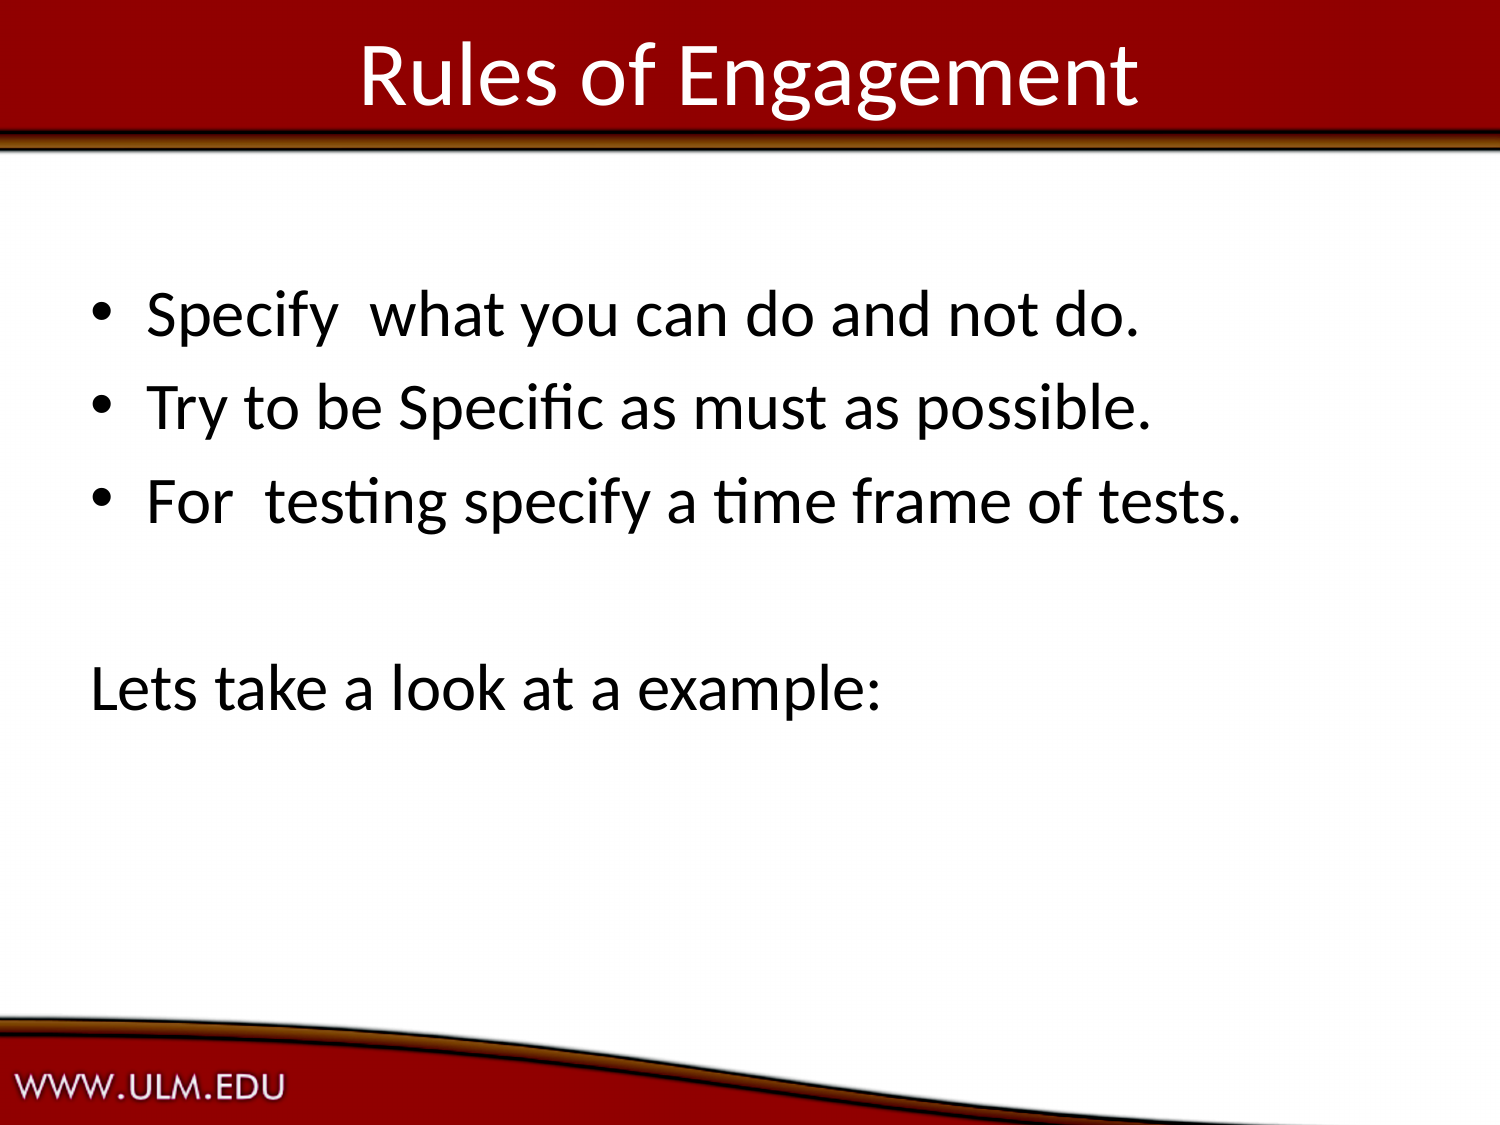

# Rules of Engagement
Specify  what you can do and not do.
Try to be Specific as must as possible.
For  testing specify a time frame of tests.

Lets take a look at a example: